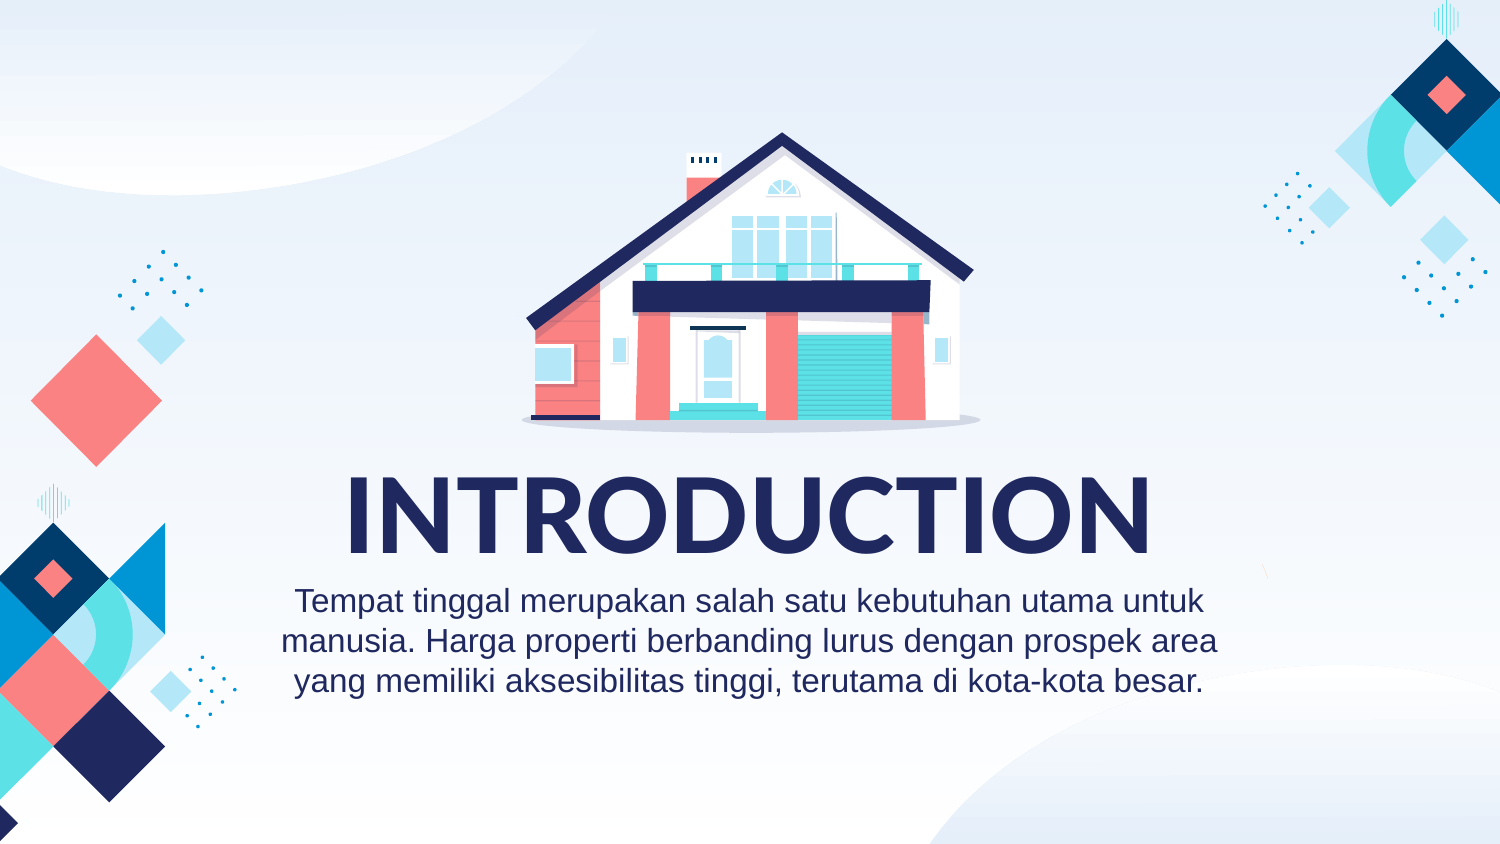

# INTRODUCTION
Tempat tinggal merupakan salah satu kebutuhan utama untuk manusia. Harga properti berbanding lurus dengan prospek area yang memiliki aksesibilitas tinggi, terutama di kota-kota besar.